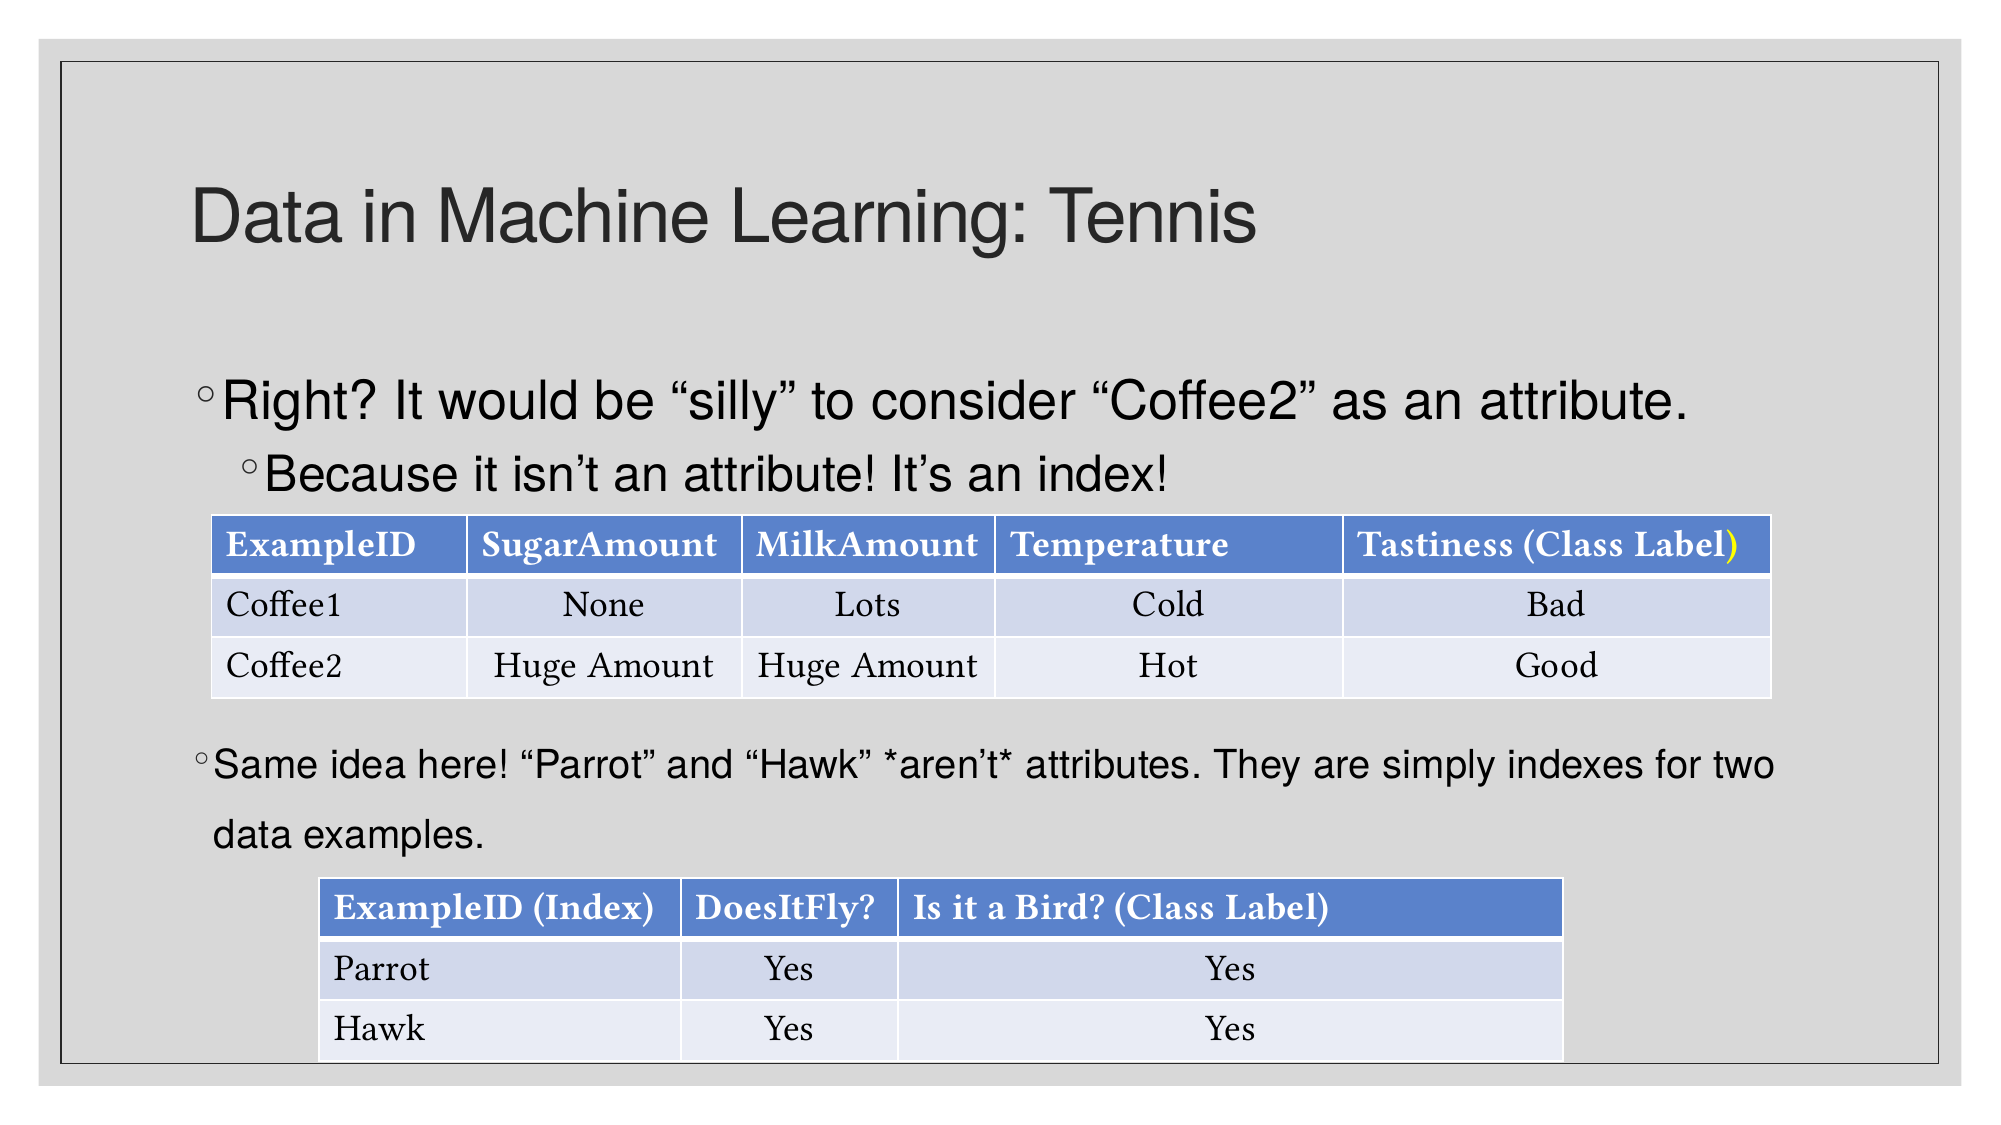

# Data in Machine Learning: Tennis
Right? It would be “silly” to consider “Coffee2” as an attribute.
Because it isn’t an attribute! It’s an index!

| ExampleID | SugarAmount | MilkAmount | Temperature | Tastiness (Class Label) |
| --- | --- | --- | --- | --- |
| Coffee1 | None | Lots | Cold | Bad |
| Coffee2 | Huge Amount | Huge Amount | Hot | Good |
Same idea here! “Parrot” and “Hawk” *aren’t* attributes. They are simply indexes for two data examples.

| ExampleID (Index) | DoesItFly? | Is it a Bird? (Class Label) |
| --- | --- | --- |
| Parrot | Yes | Yes |
| Hawk | Yes | Yes |